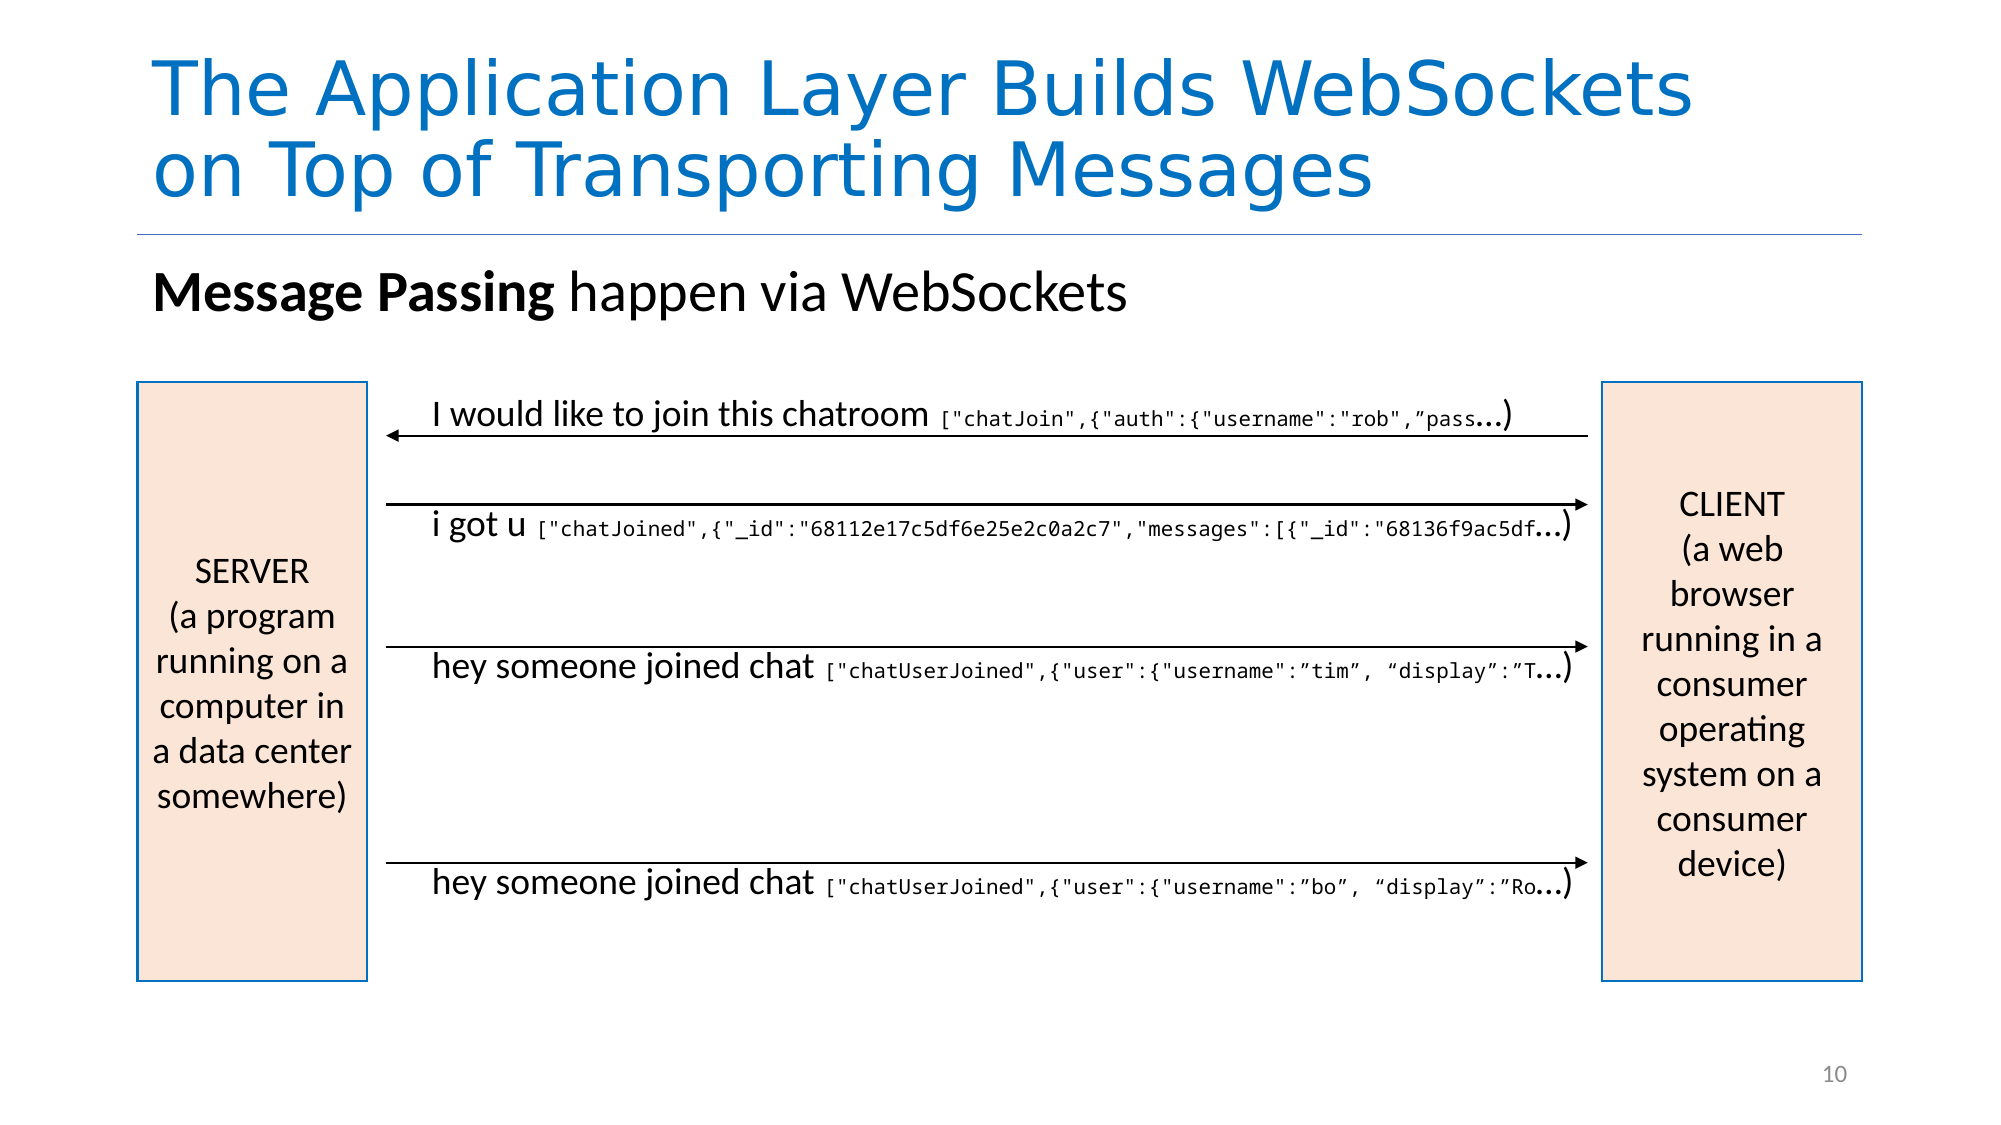

# The Application Layer Builds WebSockets on Top of Transporting Messages
Message Passing happen via WebSockets

I would like to join this chatroom ["chatJoin",{"auth":{"username":"rob",”pass…)

SERVER
(a program running on a computer in a data center somewhere)
CLIENT
(a web browser running in a consumer operating system on a consumer device)

i got u ["chatJoined",{"_id":"68112e17c5df6e25e2c0a2c7","messages":[{"_id":"68136f9ac5df…)

hey someone joined chat ["chatUserJoined",{"user":{"username":”tim”, “display”:”T…)

hey someone joined chat ["chatUserJoined",{"user":{"username":”bo”, “display”:”Ro…)

10